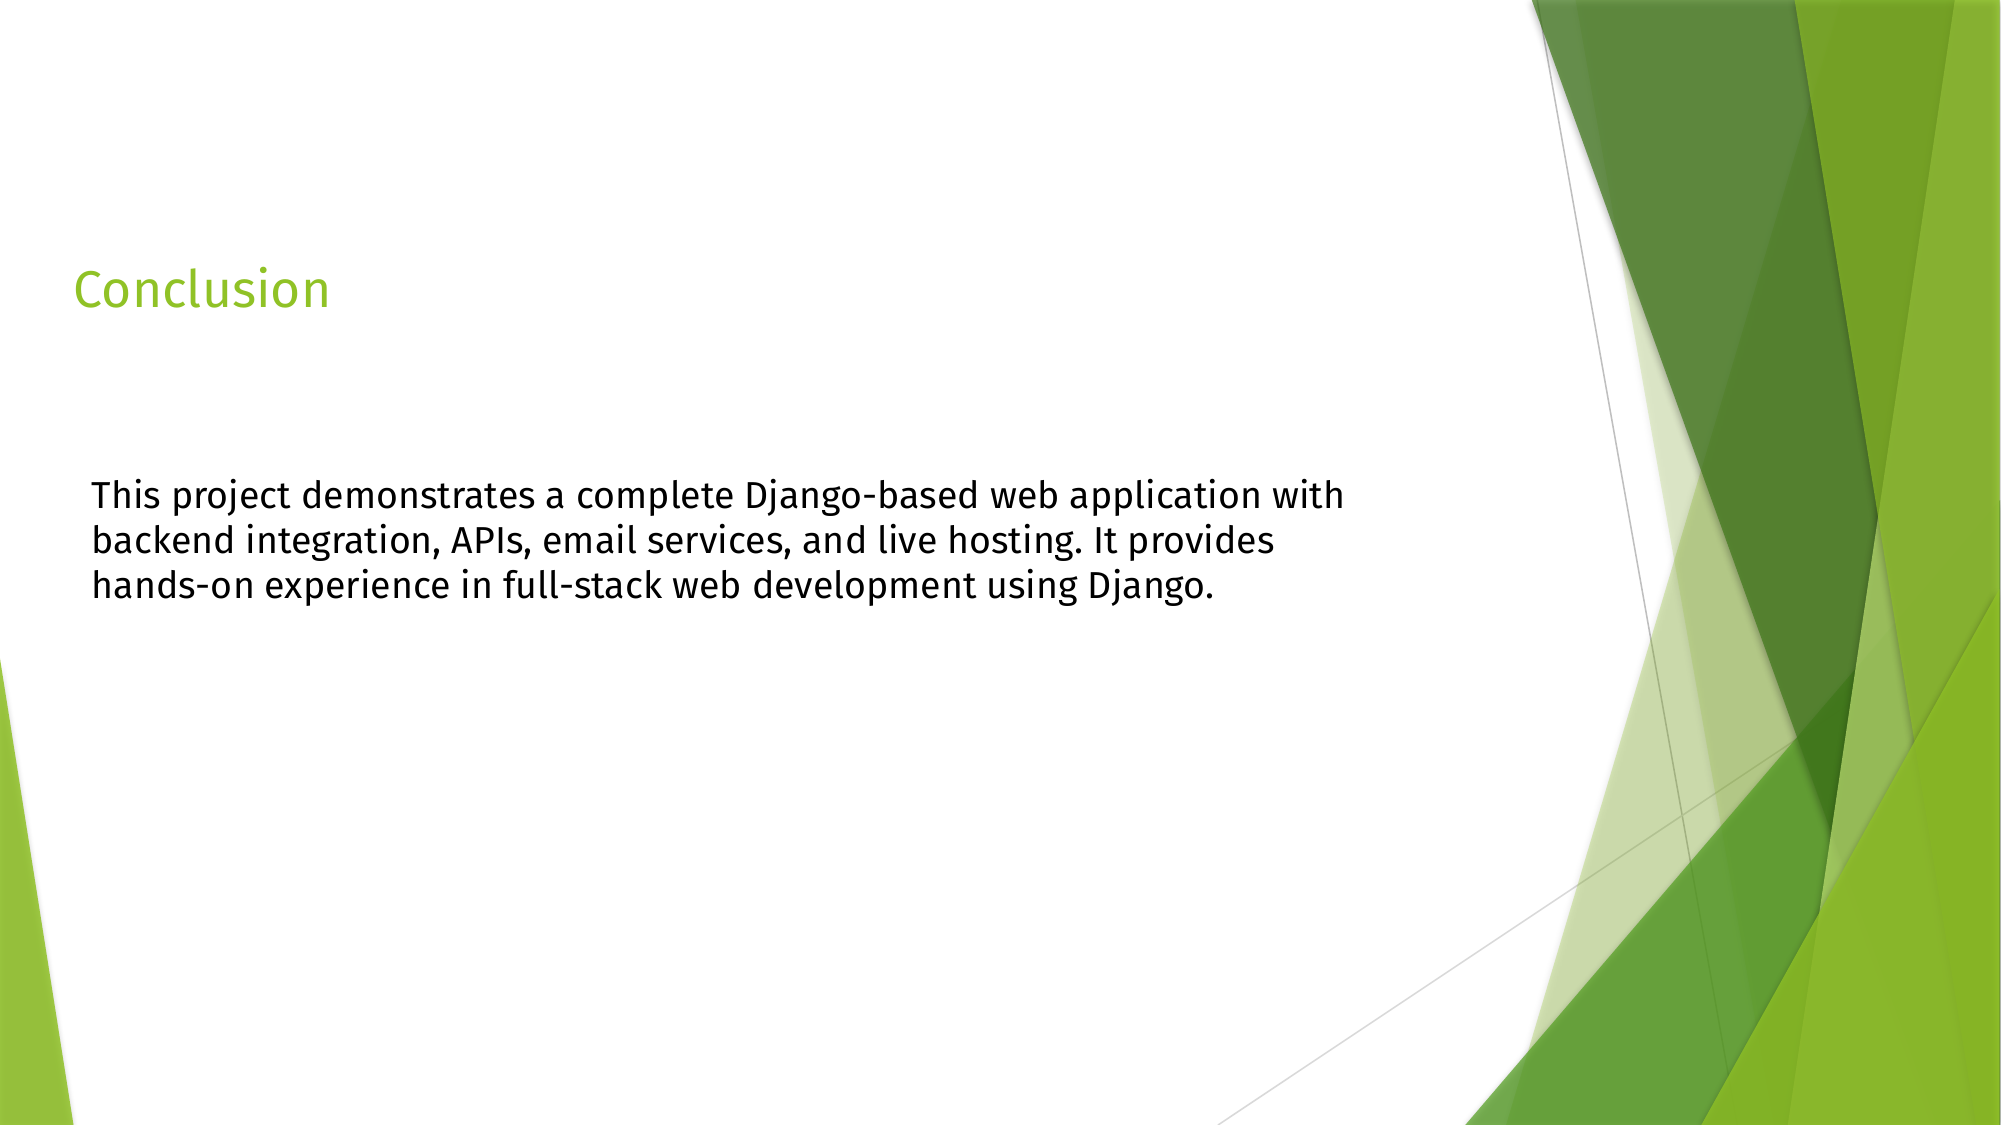

# Conclusion
This project demonstrates a complete Django-based web application with backend integration, APIs, email services, and live hosting. It provides hands-on experience in full-stack web development using Django.